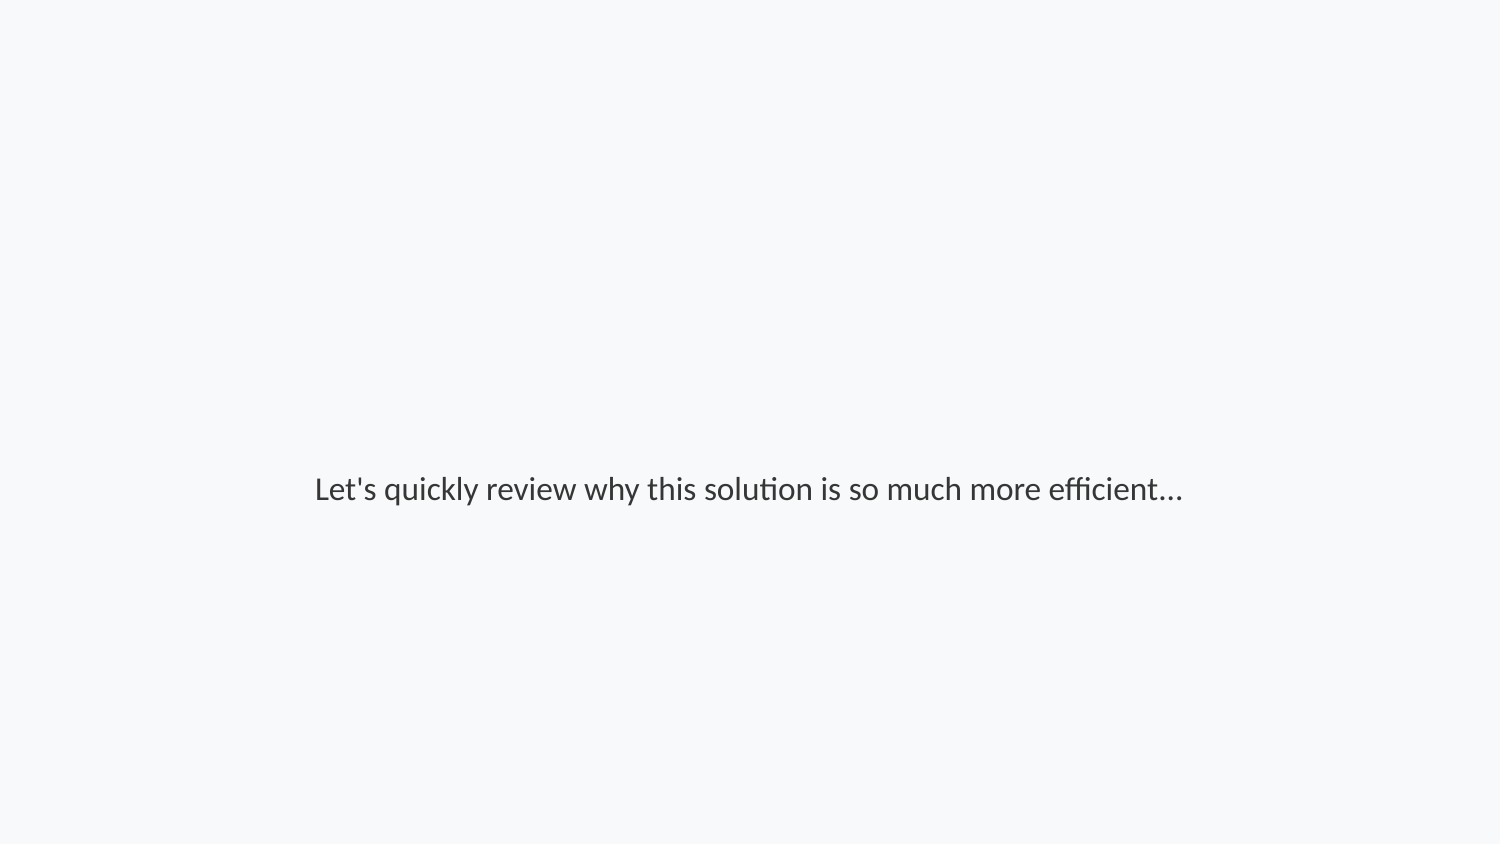

Let's quickly review why this solution is so much more efficient...
Step 260 of 264